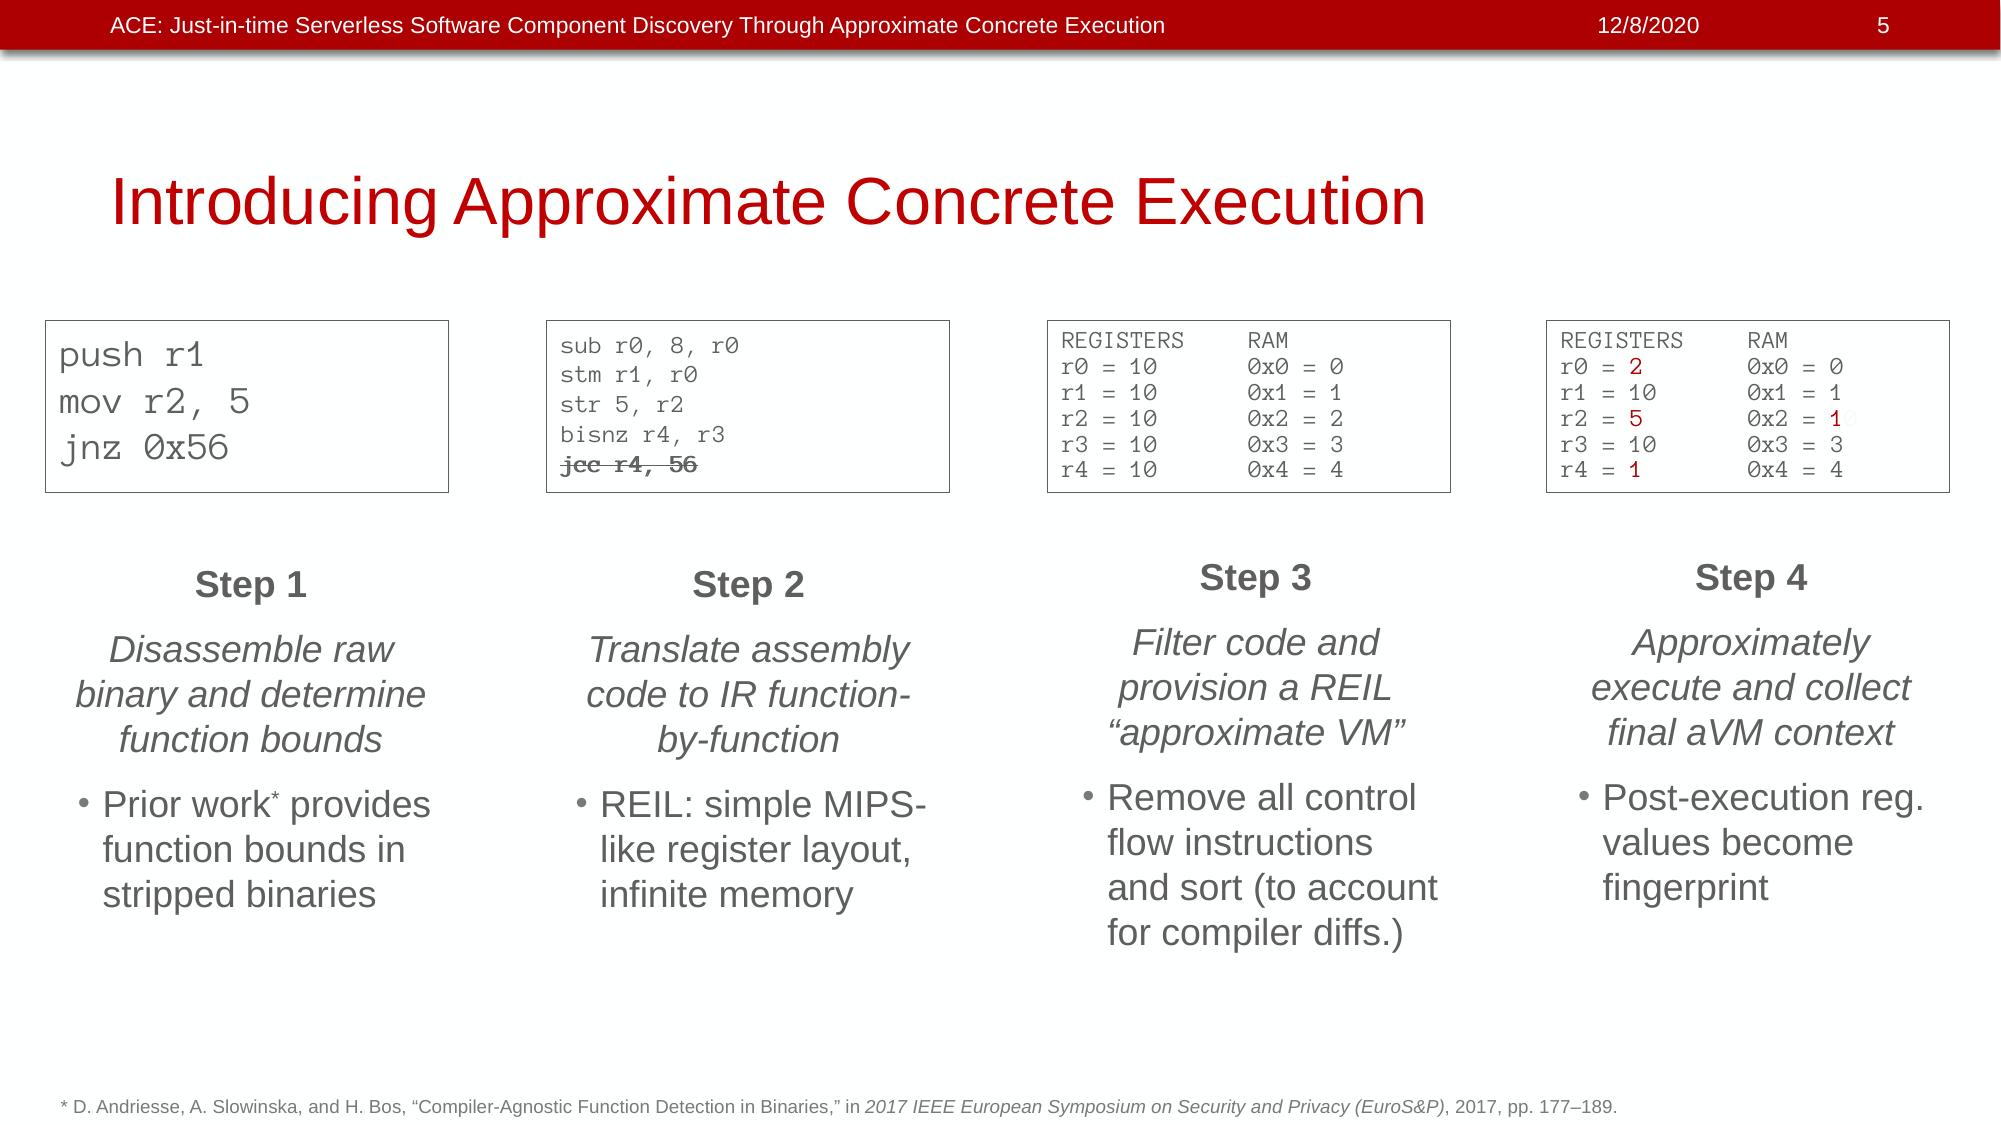

Introducing Approximate Concrete Execution
push r1
mov r2, 5
jnz 0x56

jcc r4, 56
sub r0, 8, r0
stm r1, r0
str 5, r2
bisnz r4, r3
jcc r4, 56
REGISTERS
r0 = 10
r1 = 10
r2 = 10
r3 = 10
r4 = 10
RAM
0x0 = 0
0x1 = 1
0x2 = 2
0x3 = 3
0x4 = 4
REGISTERS
r0 = 2
r1 = 10
r2 = 5
r3 = 10
r4 = 1
RAM
0x0 = 0
0x1 = 1
0x2 = 10
0x3 = 3
0x4 = 4
Step 3
Filter code and provision a REIL “approximate VM”
Remove all control flow instructions and sort (to account for compiler diffs.)
Step 4
Approximately execute and collect final aVM context
Post-execution reg. values become fingerprint

Step 2
Translate assembly code to IR function-by-function
REIL: simple MIPS-like register layout, infinite memory

Step 1
Disassemble raw binary and determine function bounds
Prior work* provides function bounds in stripped binaries
* D. Andriesse, A. Slowinska, and H. Bos, “Compiler-Agnostic Function Detection in Binaries,” in 2017 IEEE European Symposium on Security and Privacy (EuroS&P), 2017, pp. 177–189.